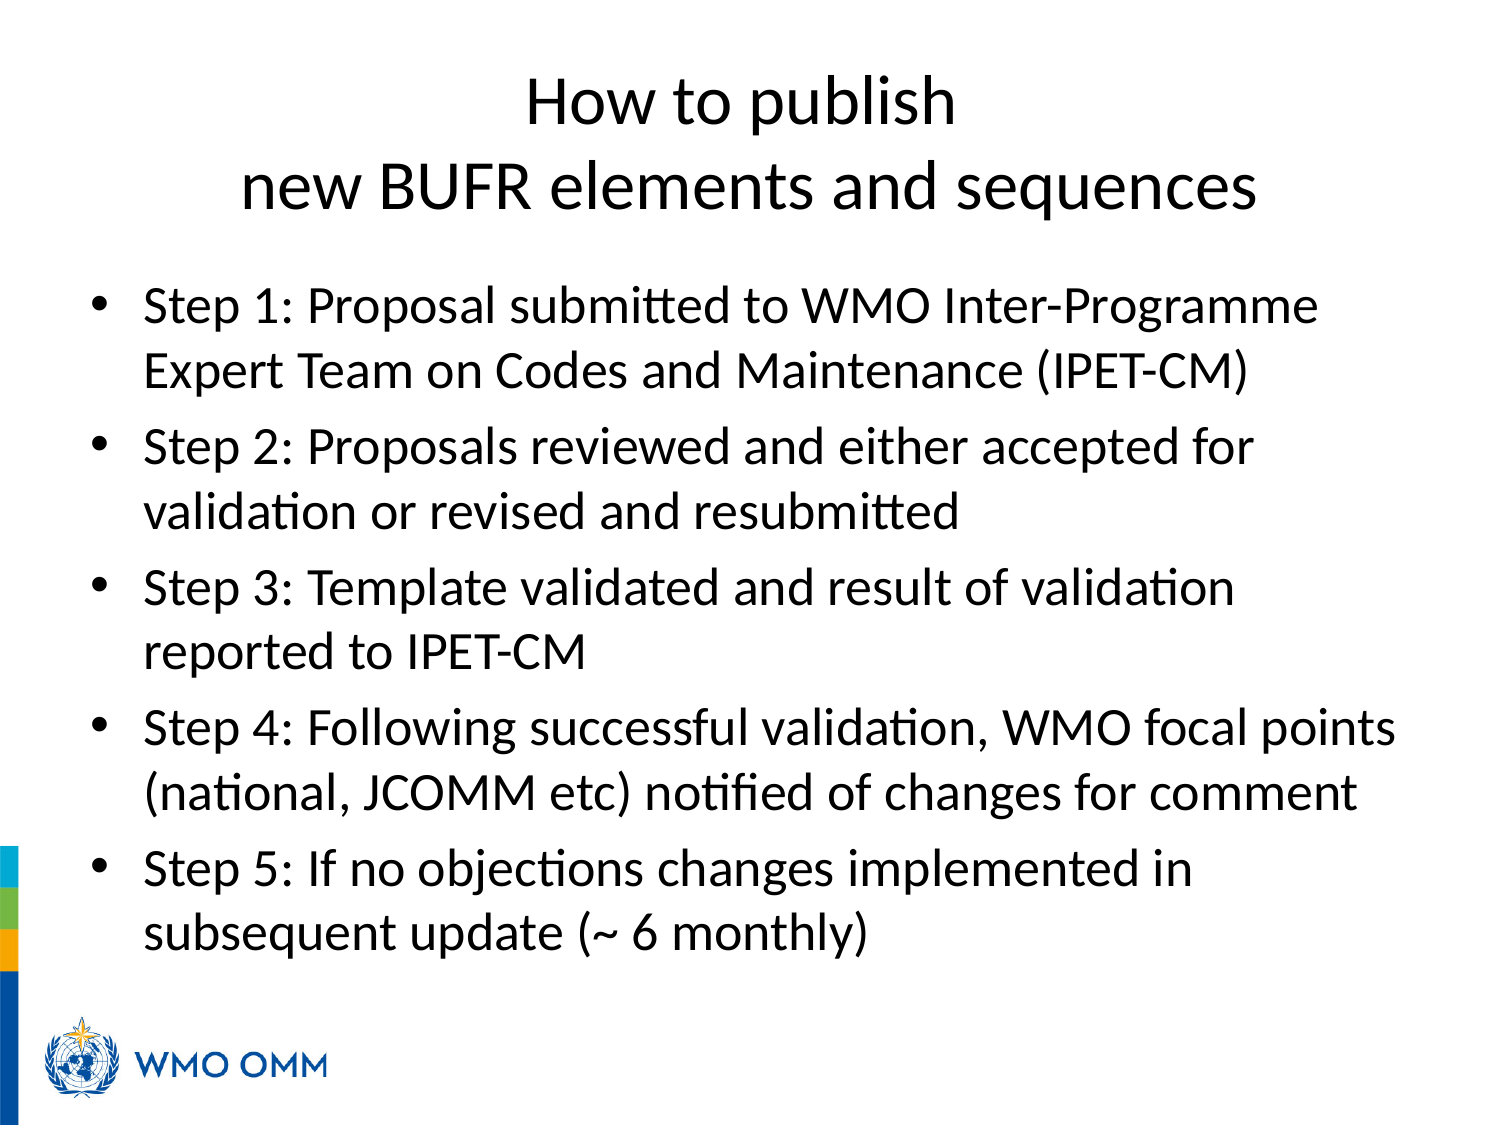

# How to publish new BUFR elements and sequences
Step 1: Proposal submitted to WMO Inter-Programme Expert Team on Codes and Maintenance (IPET-CM)
Step 2: Proposals reviewed and either accepted for validation or revised and resubmitted
Step 3: Template validated and result of validation reported to IPET-CM
Step 4: Following successful validation, WMO focal points (national, JCOMM etc) notified of changes for comment
Step 5: If no objections changes implemented in subsequent update (~ 6 monthly)